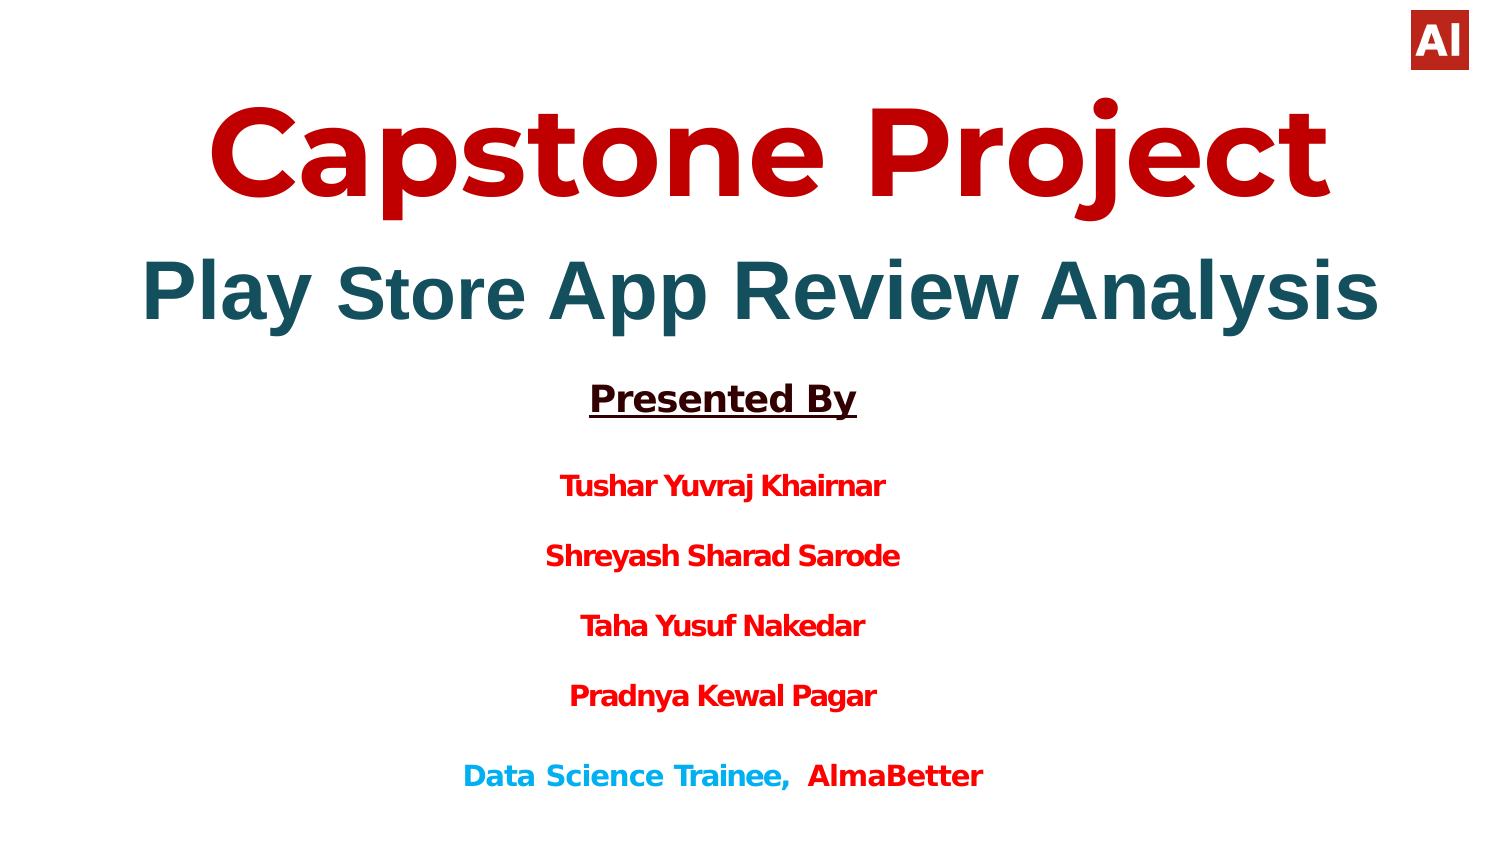

Capstone Project
   Play Store App Review Analysis

Presented By

Tushar Yuvraj Khairnar

Shreyash Sharad Sarode

Taha Yusuf Nakedar

Pradnya Kewal Pagar

Data Science Trainee,  AlmaBetter